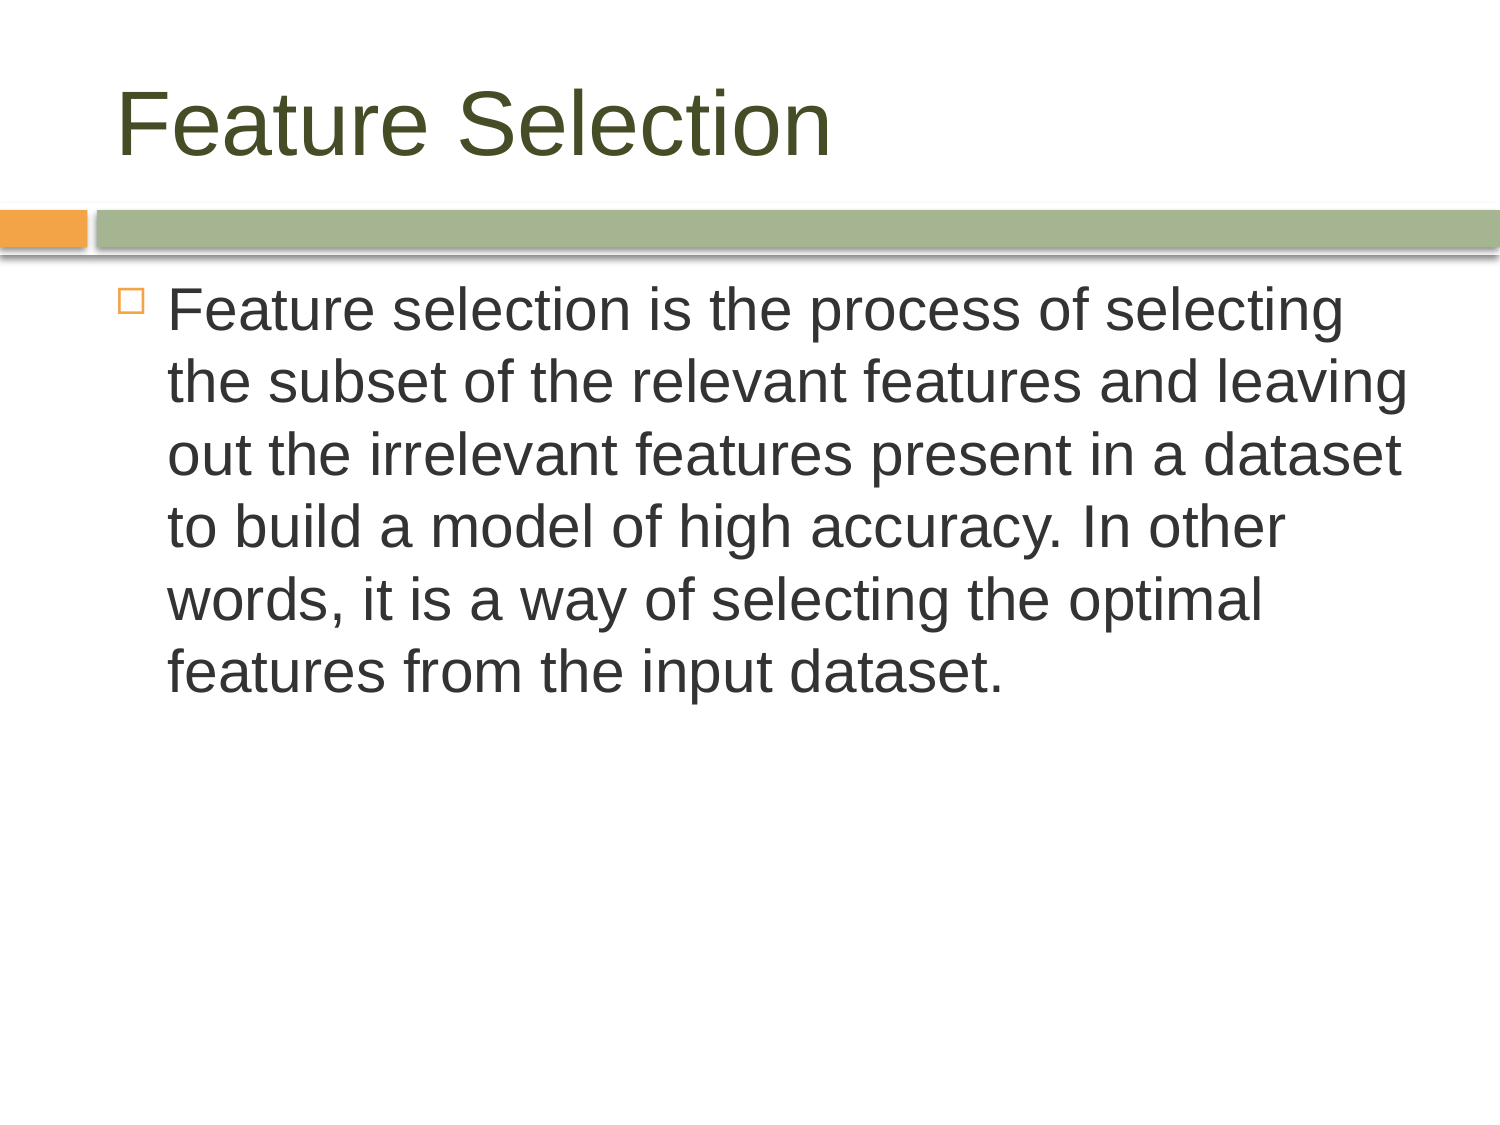

# Feature Selection
Feature selection is the process of selecting the subset of the relevant features and leaving out the irrelevant features present in a dataset to build a model of high accuracy. In other words, it is a way of selecting the optimal features from the input dataset.